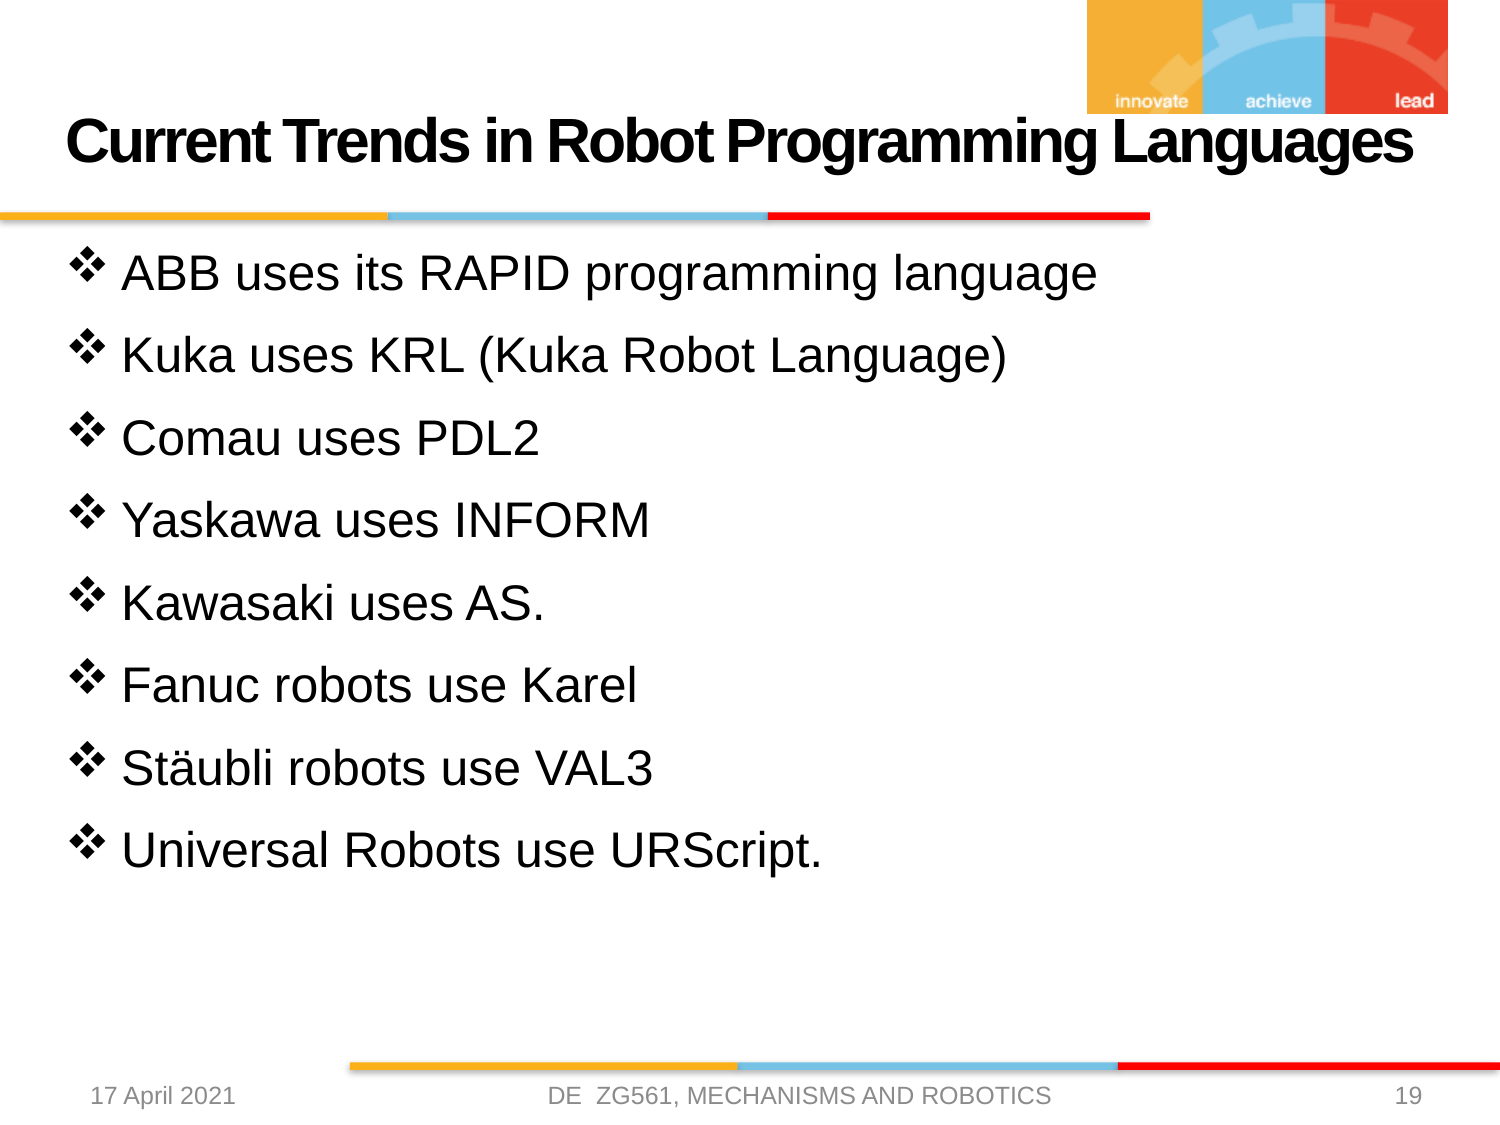

# Current Trends in Robot Programming Languages
ABB uses its RAPID programming language
Kuka uses KRL (Kuka Robot Language)
Comau uses PDL2
Yaskawa uses INFORM
Kawasaki uses AS.
Fanuc robots use Karel
Stäubli robots use VAL3
Universal Robots use URScript.
DE  ZG561, MECHANISMS AND ROBOTICS
17 April 2021
19